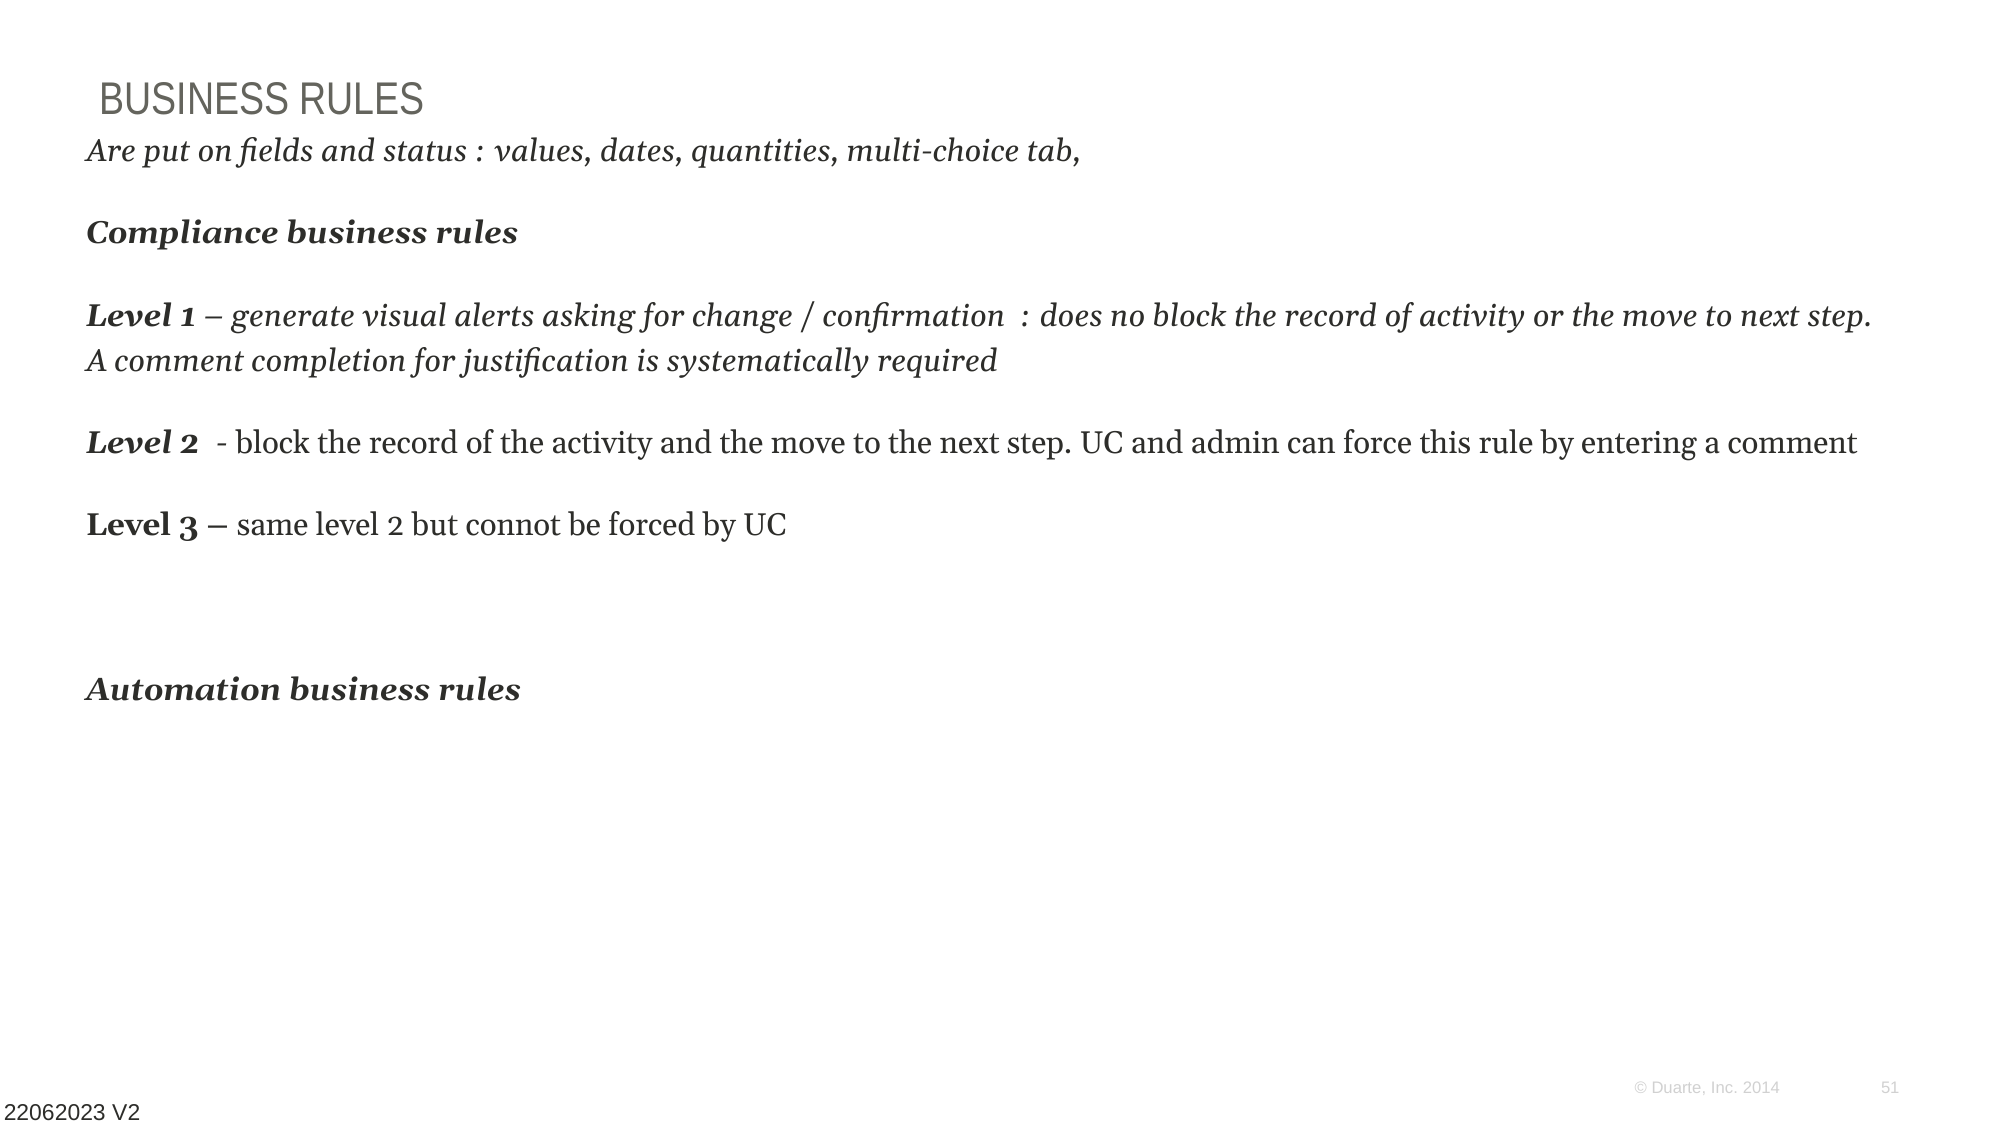

# Business rules
Are put on fields and status : values, dates, quantities, multi-choice tab,
Compliance business rules
Level 1 – generate visual alerts asking for change / confirmation  : does no block the record of activity or the move to next step. A comment completion for justification is systematically required
Level 2  - block the record of the activity and the move to the next step. UC and admin can force this rule by entering a comment
Level 3 – same level 2 but connot be forced by UC

Automation business rules